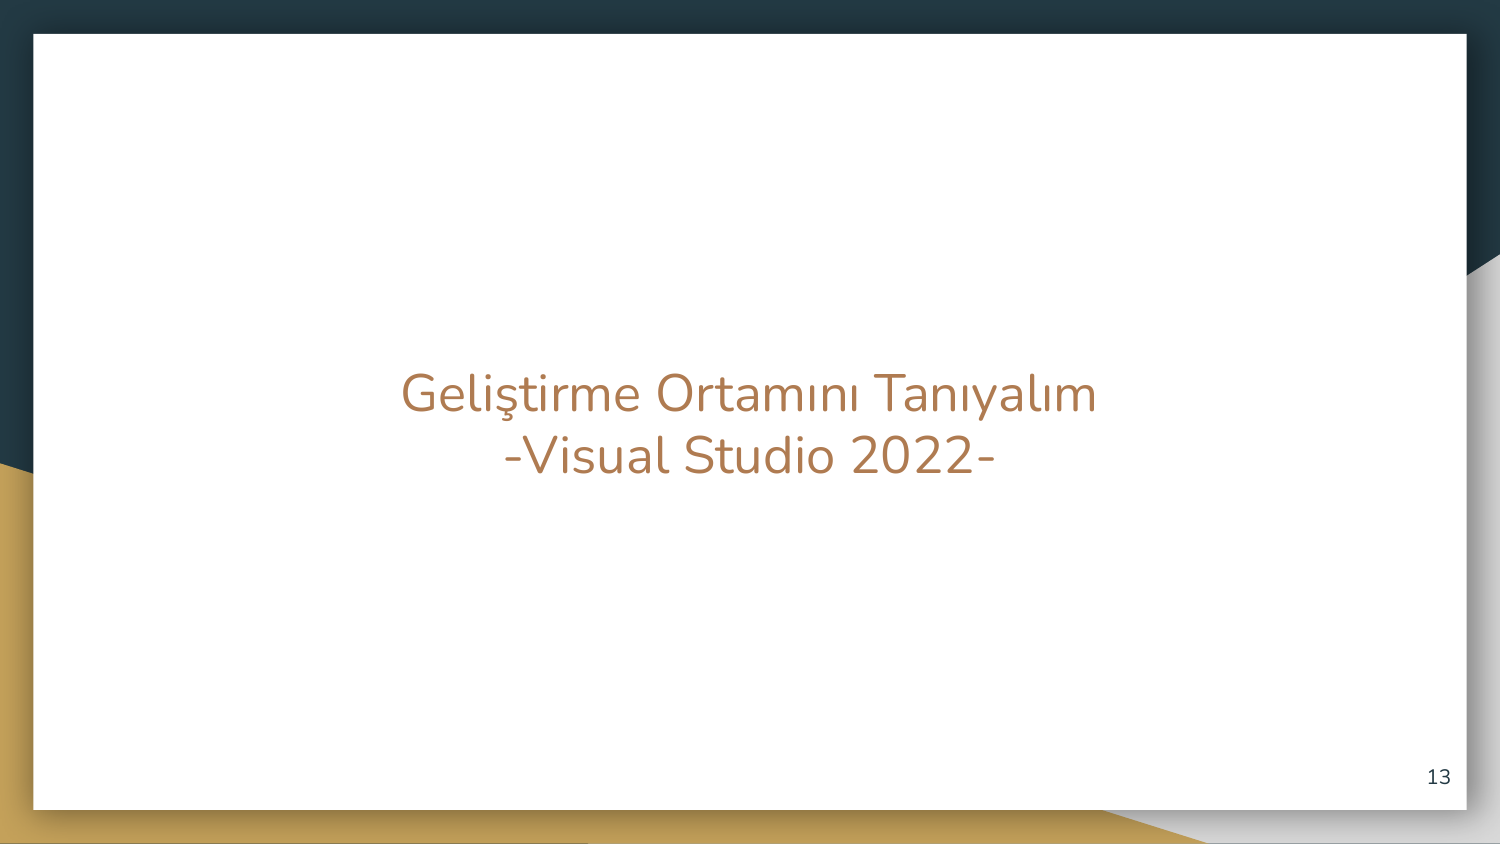

# Geliştirme Ortamını Tanıyalım
-Visual Studio 2022-
13